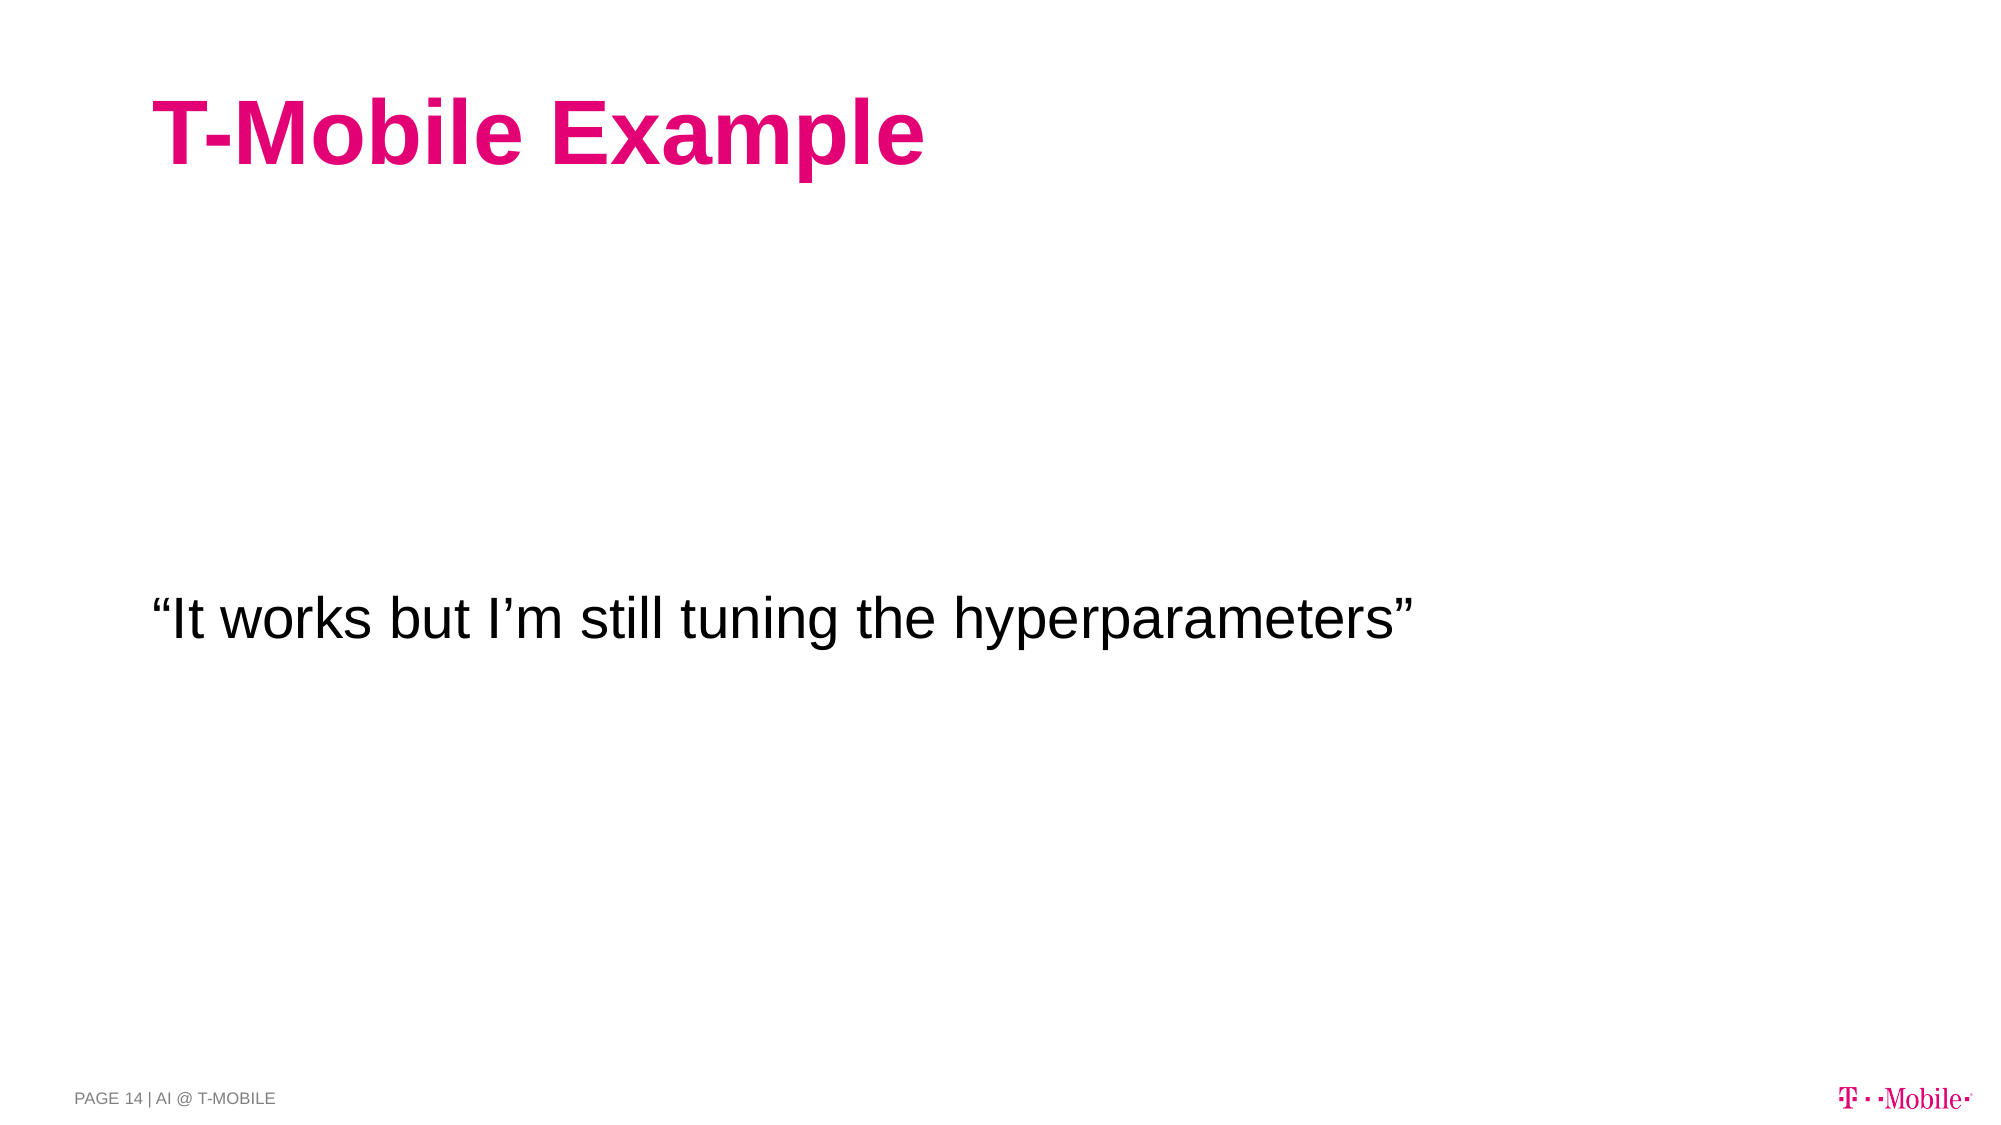

# T-Mobile Example

“It works but I’m still tuning the hyperparameters”